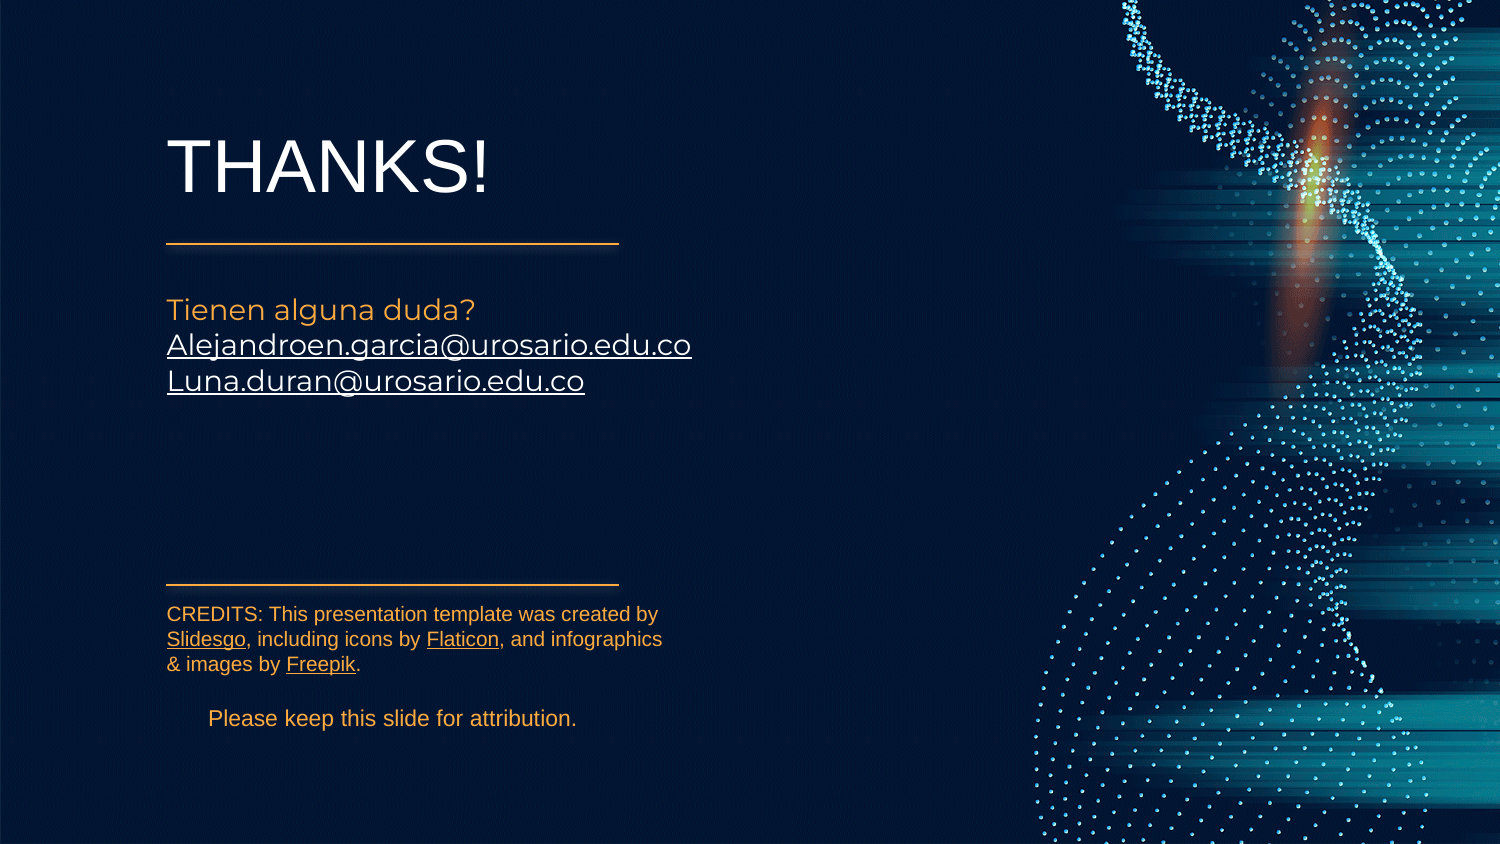

# THANKS!
Tienen alguna duda?
Alejandroen.garcia@urosario.edu.co
Luna.duran@urosario.edu.co

Please keep this slide for attribution.